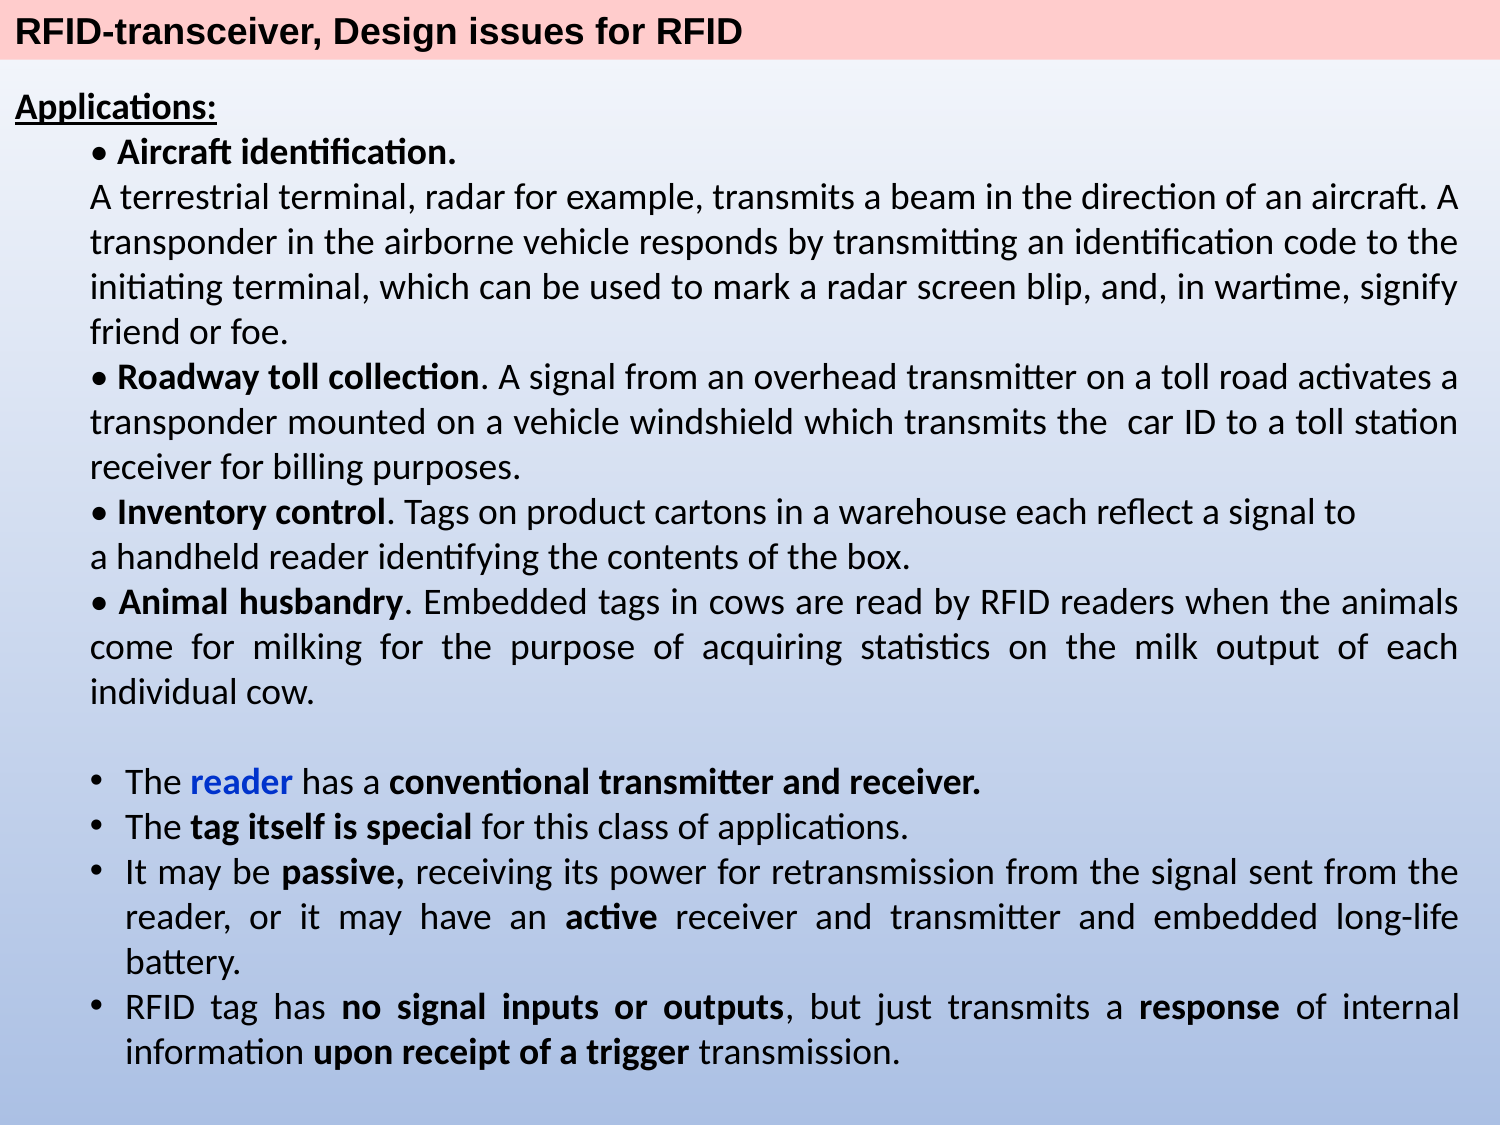

RFID-transceiver, Design issues for RFID
Applications:
• Aircraft identification.
A terrestrial terminal, radar for example, transmits a beam in the direction of an aircraft. A transponder in the airborne vehicle responds by transmitting an identification code to the initiating terminal, which can be used to mark a radar screen blip, and, in wartime, signify friend or foe.
• Roadway toll collection. A signal from an overhead transmitter on a toll road activates a transponder mounted on a vehicle windshield which transmits the  car ID to a toll station receiver for billing purposes.
• Inventory control. Tags on product cartons in a warehouse each reflect a signal to
a handheld reader identifying the contents of the box.
• Animal husbandry. Embedded tags in cows are read by RFID readers when the animals come for milking for the purpose of acquiring statistics on the milk output of each individual cow.

The reader has a conventional transmitter and receiver.
The tag itself is special for this class of applications.
It may be passive, receiving its power for retransmission from the signal sent from the reader, or it may have an active receiver and transmitter and embedded long-life battery.
RFID tag has no signal inputs or outputs, but just transmits a response of internal information upon receipt of a trigger transmission.